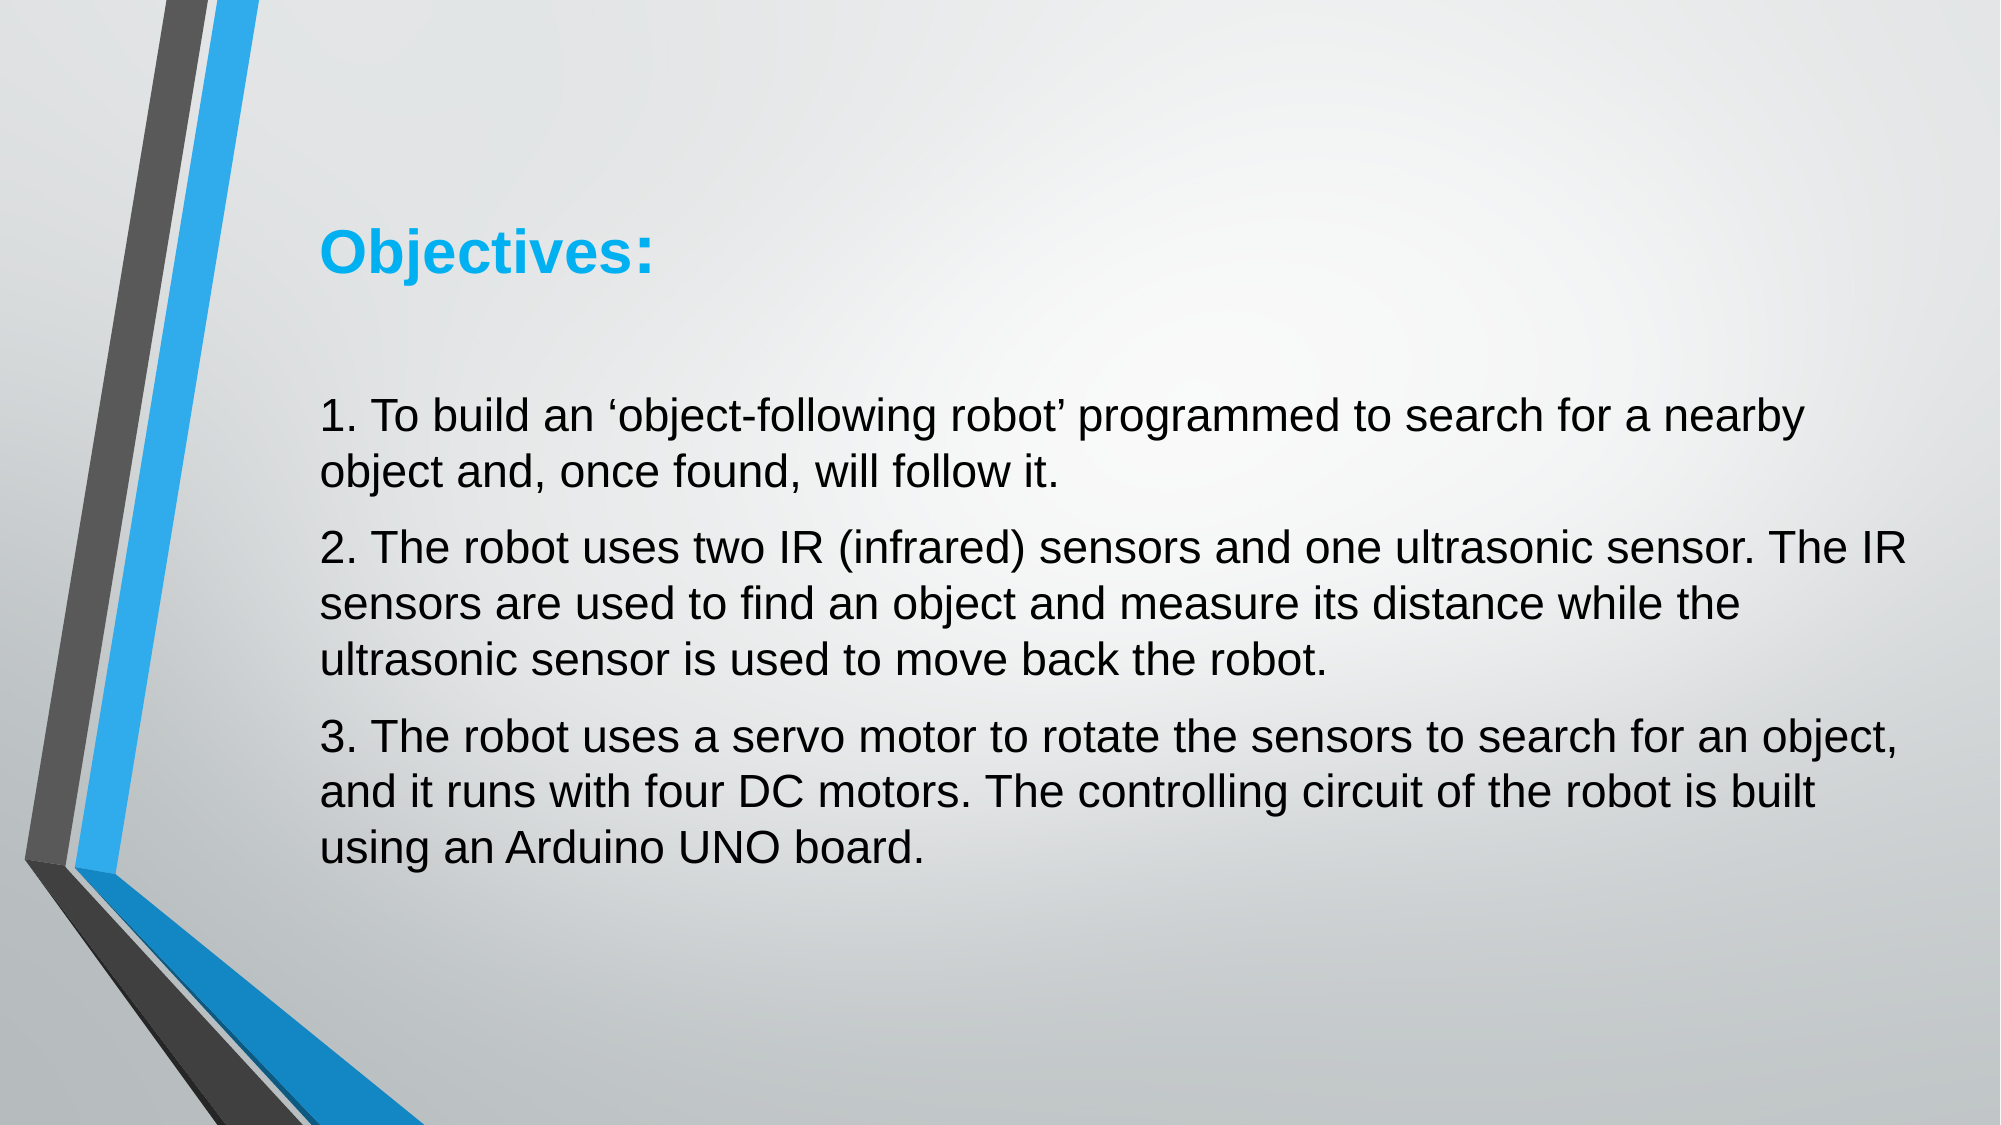

Objectives:

1. To build an ‘object-following robot’ programmed to search for a nearby object and, once found, will follow it.
2. The robot uses two IR (infrared) sensors and one ultrasonic sensor. The IR sensors are used to find an object and measure its distance while the ultrasonic sensor is used to move back the robot.
3. The robot uses a servo motor to rotate the sensors to search for an object, and it runs with four DC motors. The controlling circuit of the robot is built using an Arduino UNO board.